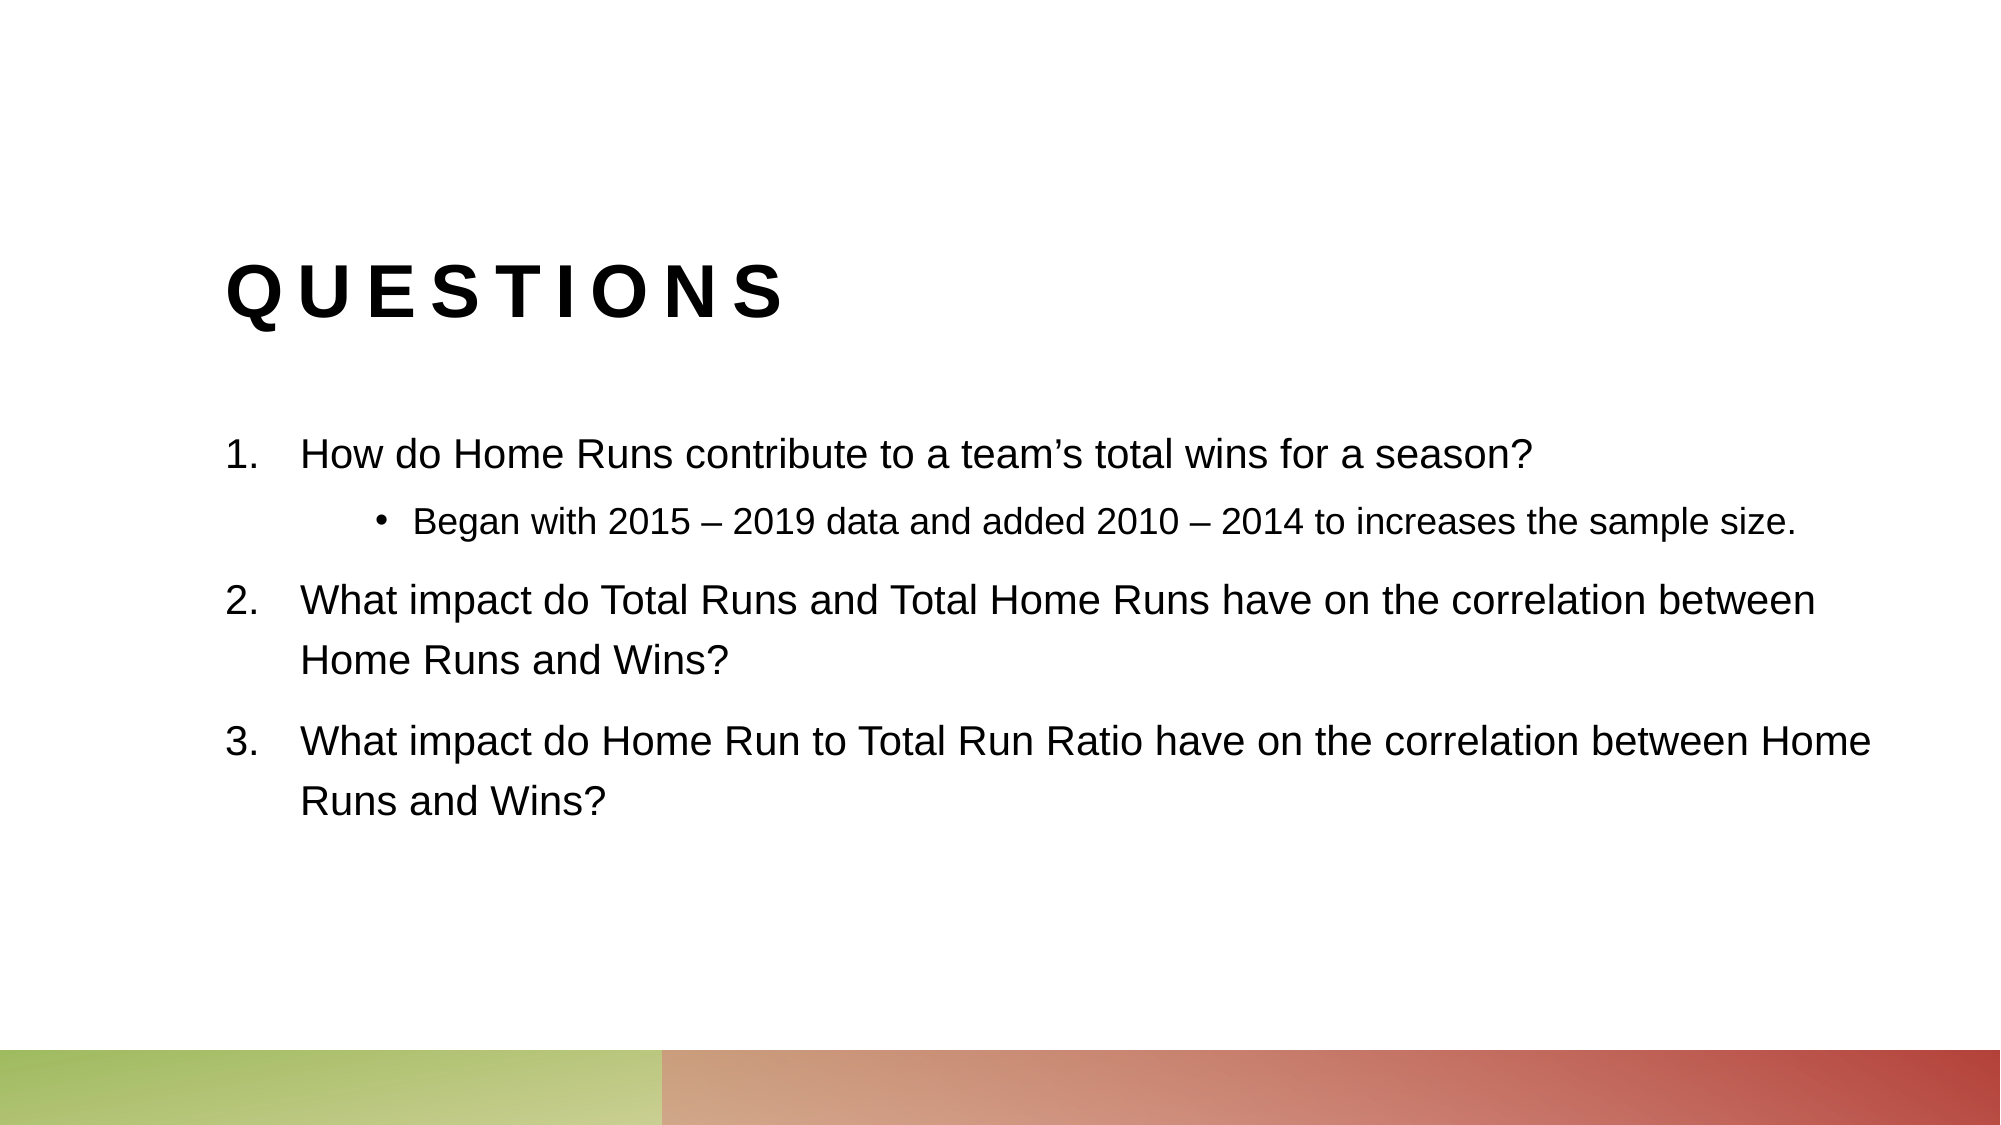

# Questions

How do Home Runs contribute to a team’s total wins for a season?
Began with 2015 – 2019 data and added 2010 – 2014 to increases the sample size.
What impact do Total Runs and Total Home Runs have on the correlation between Home Runs and Wins?
What impact do Home Run to Total Run Ratio have on the correlation between Home Runs and Wins?